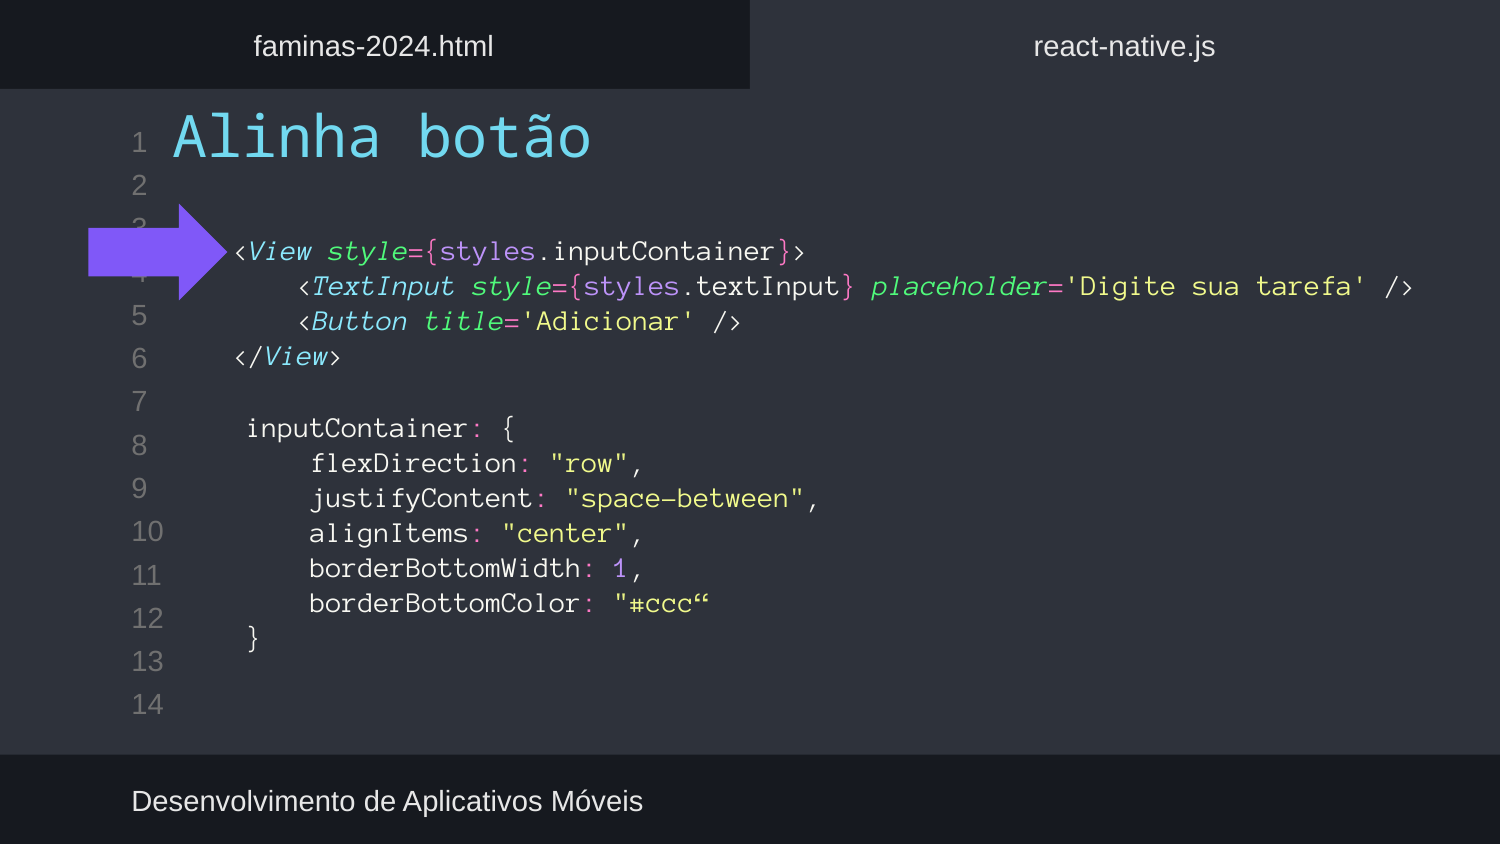

faminas-2024.html
react-native.js
Alinha botão

<View style={styles.inputContainer}>
    <TextInput style={styles.textInput} placeholder='Digite sua tarefa' />
    <Button title='Adicionar' />
</View>
inputContainer: {
    flexDirection: "row",
    justifyContent: "space-between",
    alignItems: "center",
    borderBottomWidth: 1,
    borderBottomColor: "#ccc“
}
Desenvolvimento de Aplicativos Móveis